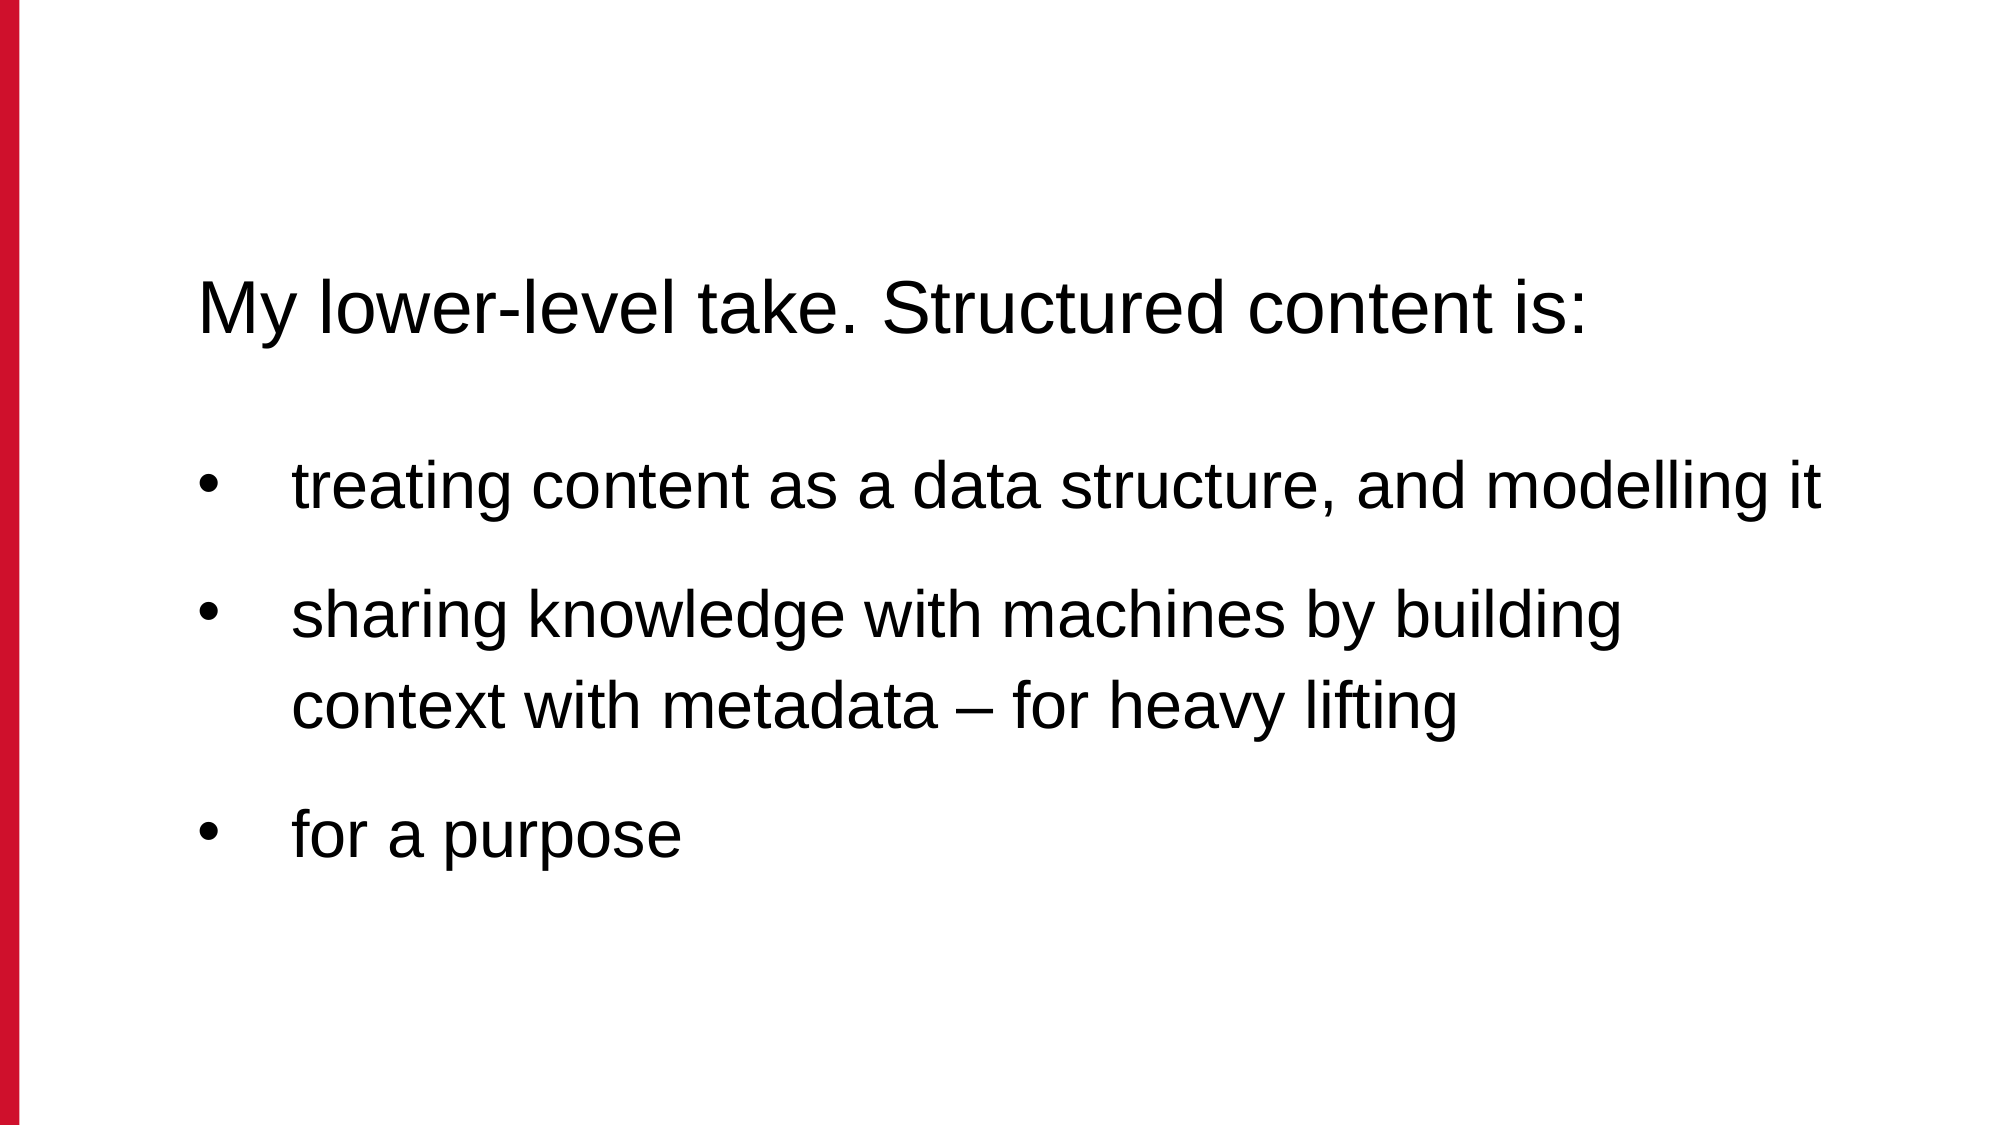

# My lower-level take. Structured content is:
treating content as a data structure, and modelling it
sharing knowledge with machines by building context with metadata – for heavy lifting
for a purpose